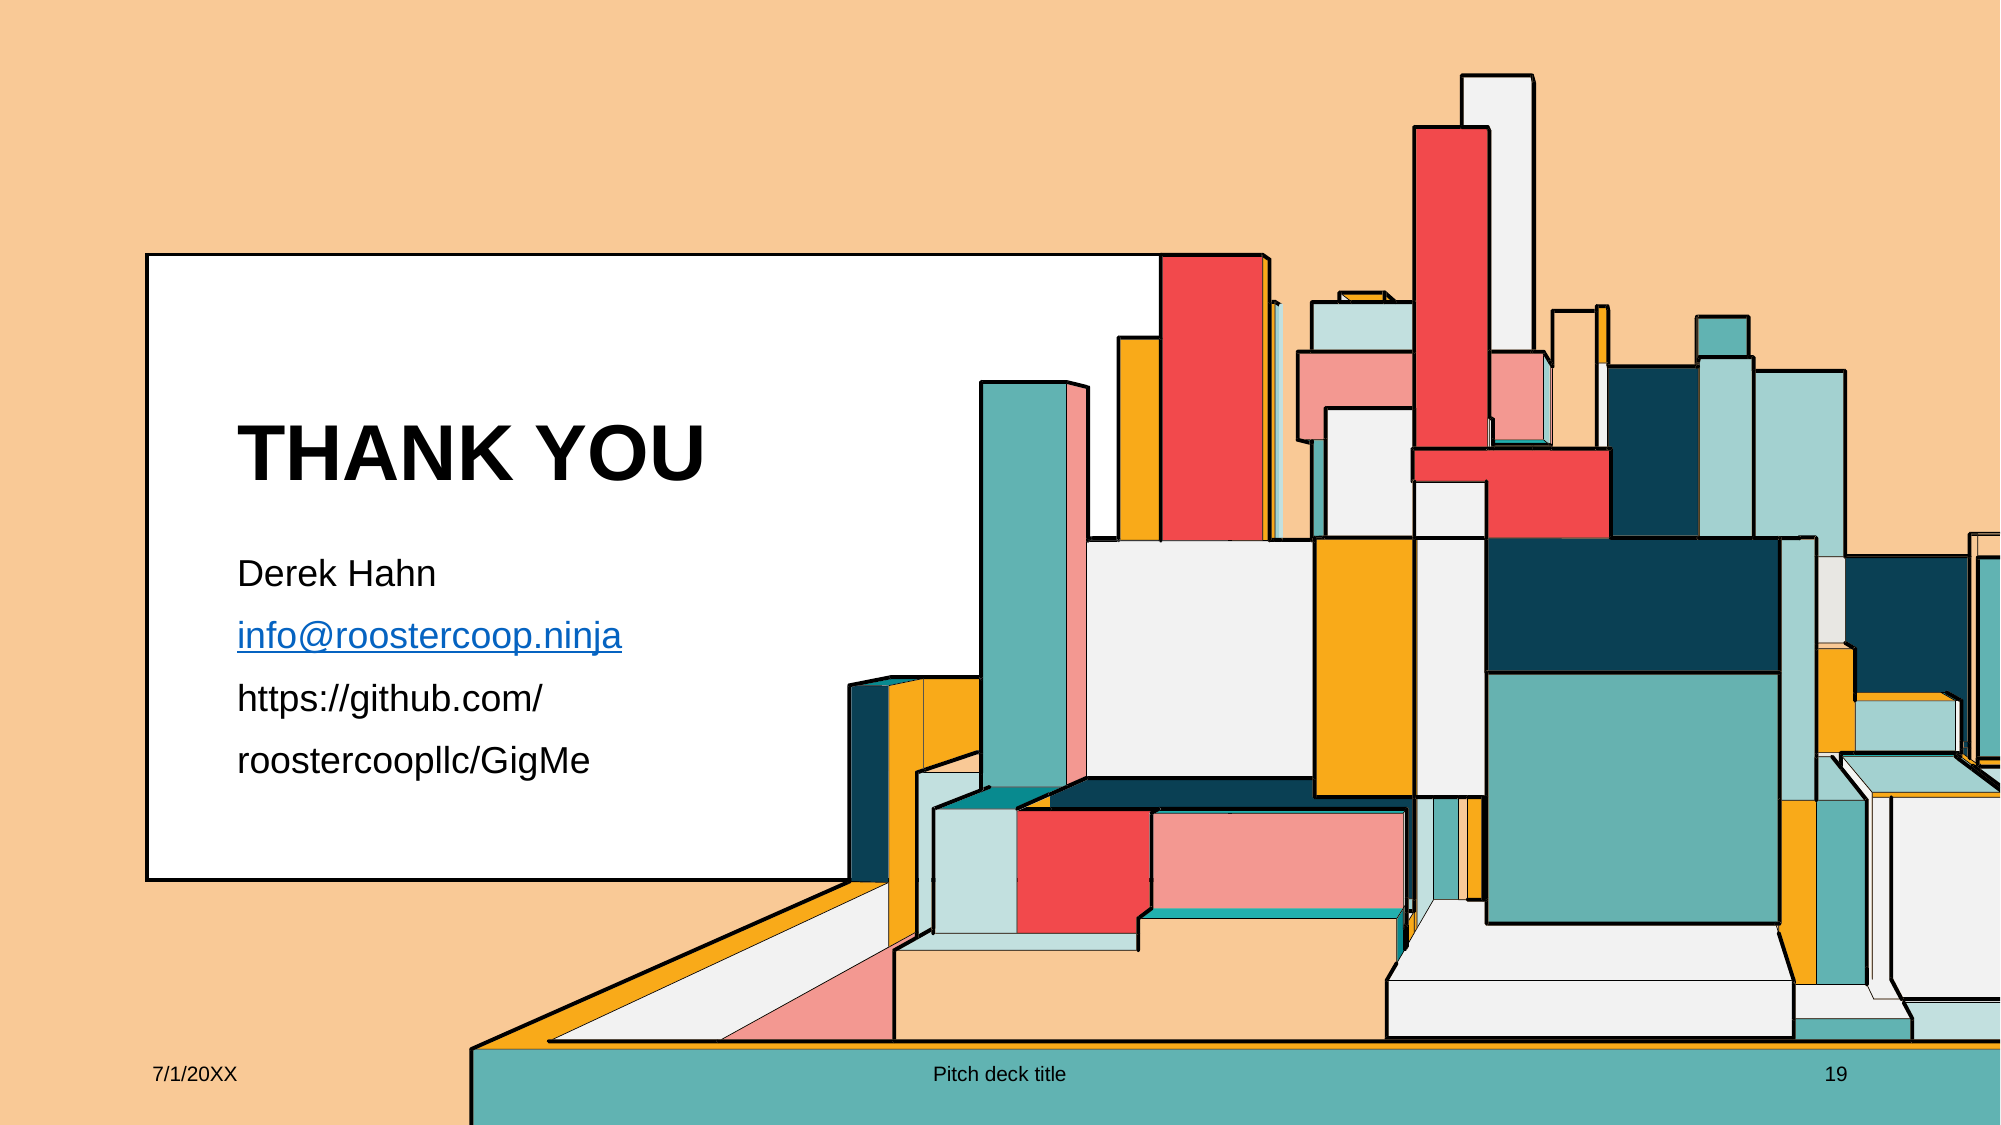

# THANK YOU
Derek Hahn​
info@roostercoop.ninja
https://github.com/roostercoopllc/GigMe
7/1/20XX
Pitch deck title
19